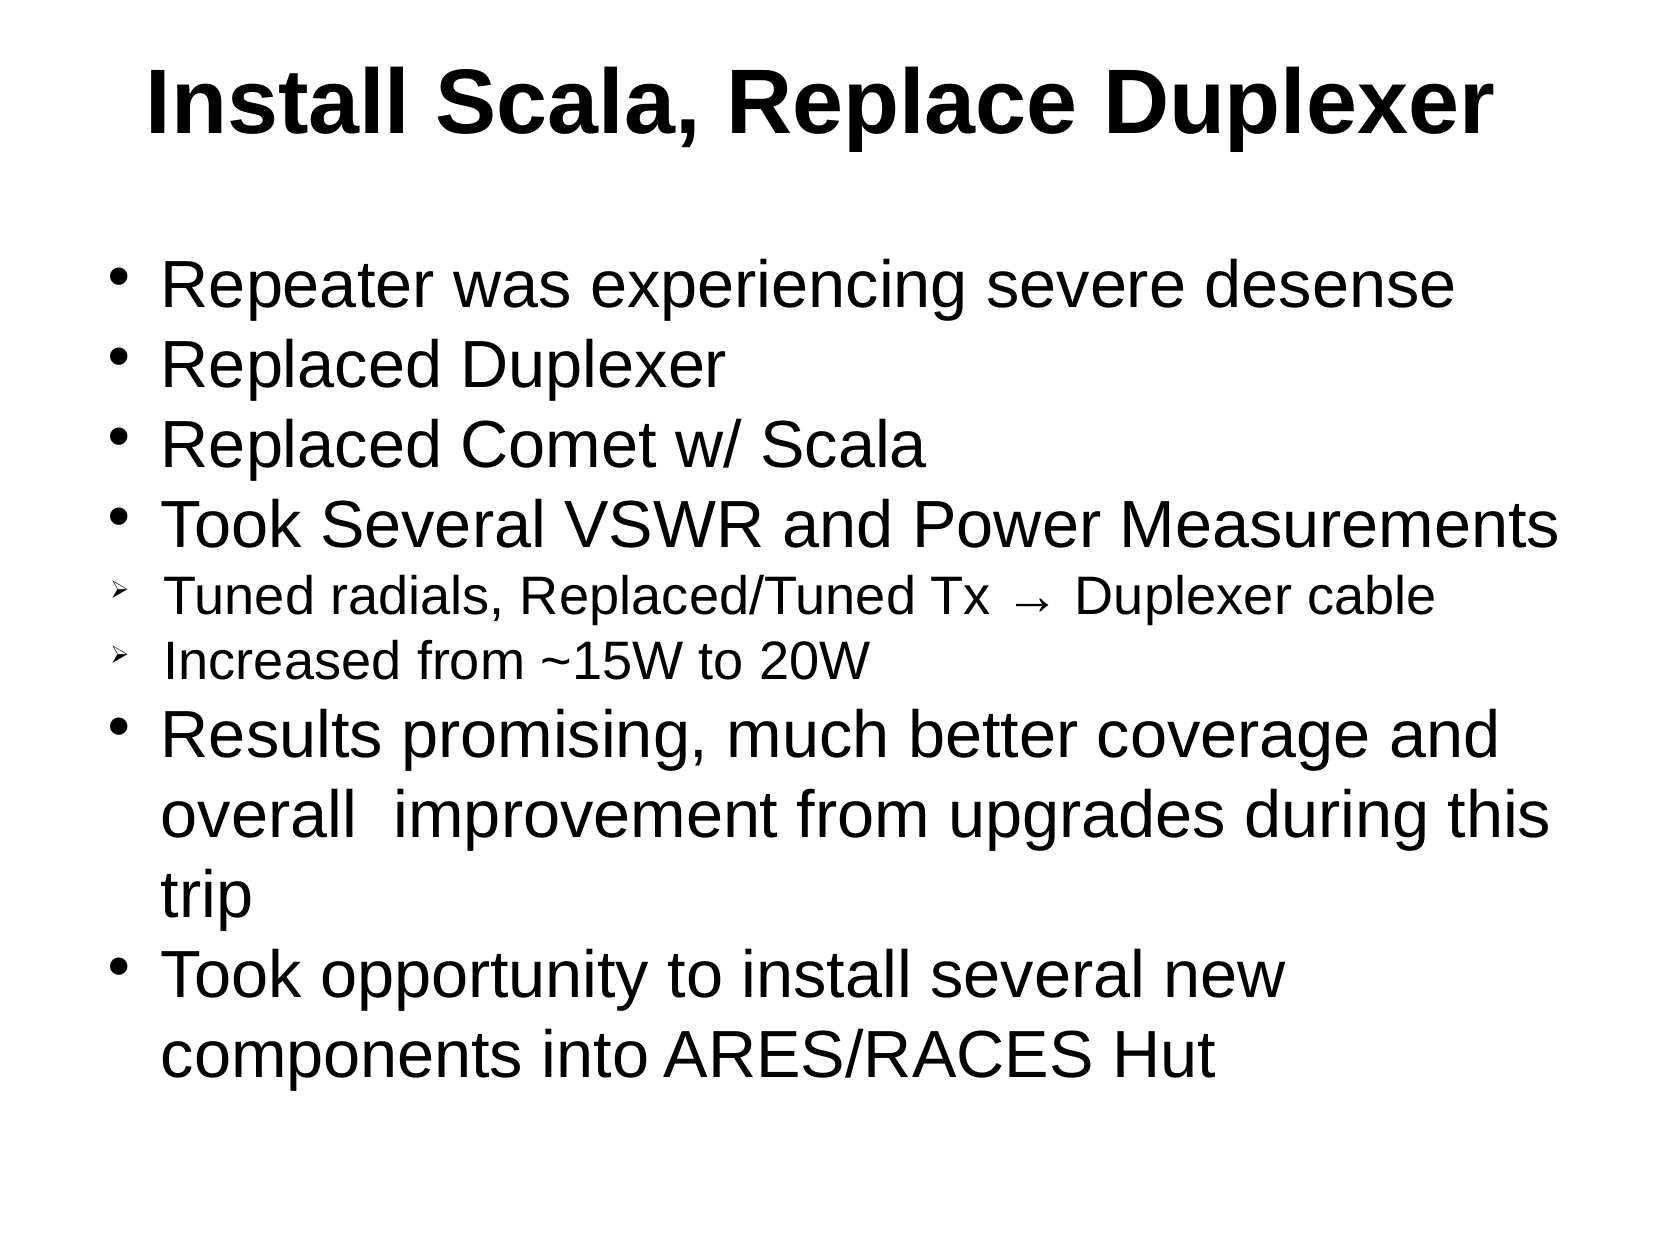

Install Scala, Replace Duplexer
Repeater was experiencing severe desense
Replaced Duplexer
Replaced Comet w/ Scala
Took Several VSWR and Power Measurements
Tuned radials, Replaced/Tuned Tx → Duplexer cable
Increased from ~15W to 20W
Results promising, much better coverage and overall  improvement from upgrades during this trip
Took opportunity to install several new components into ARES/RACES Hut